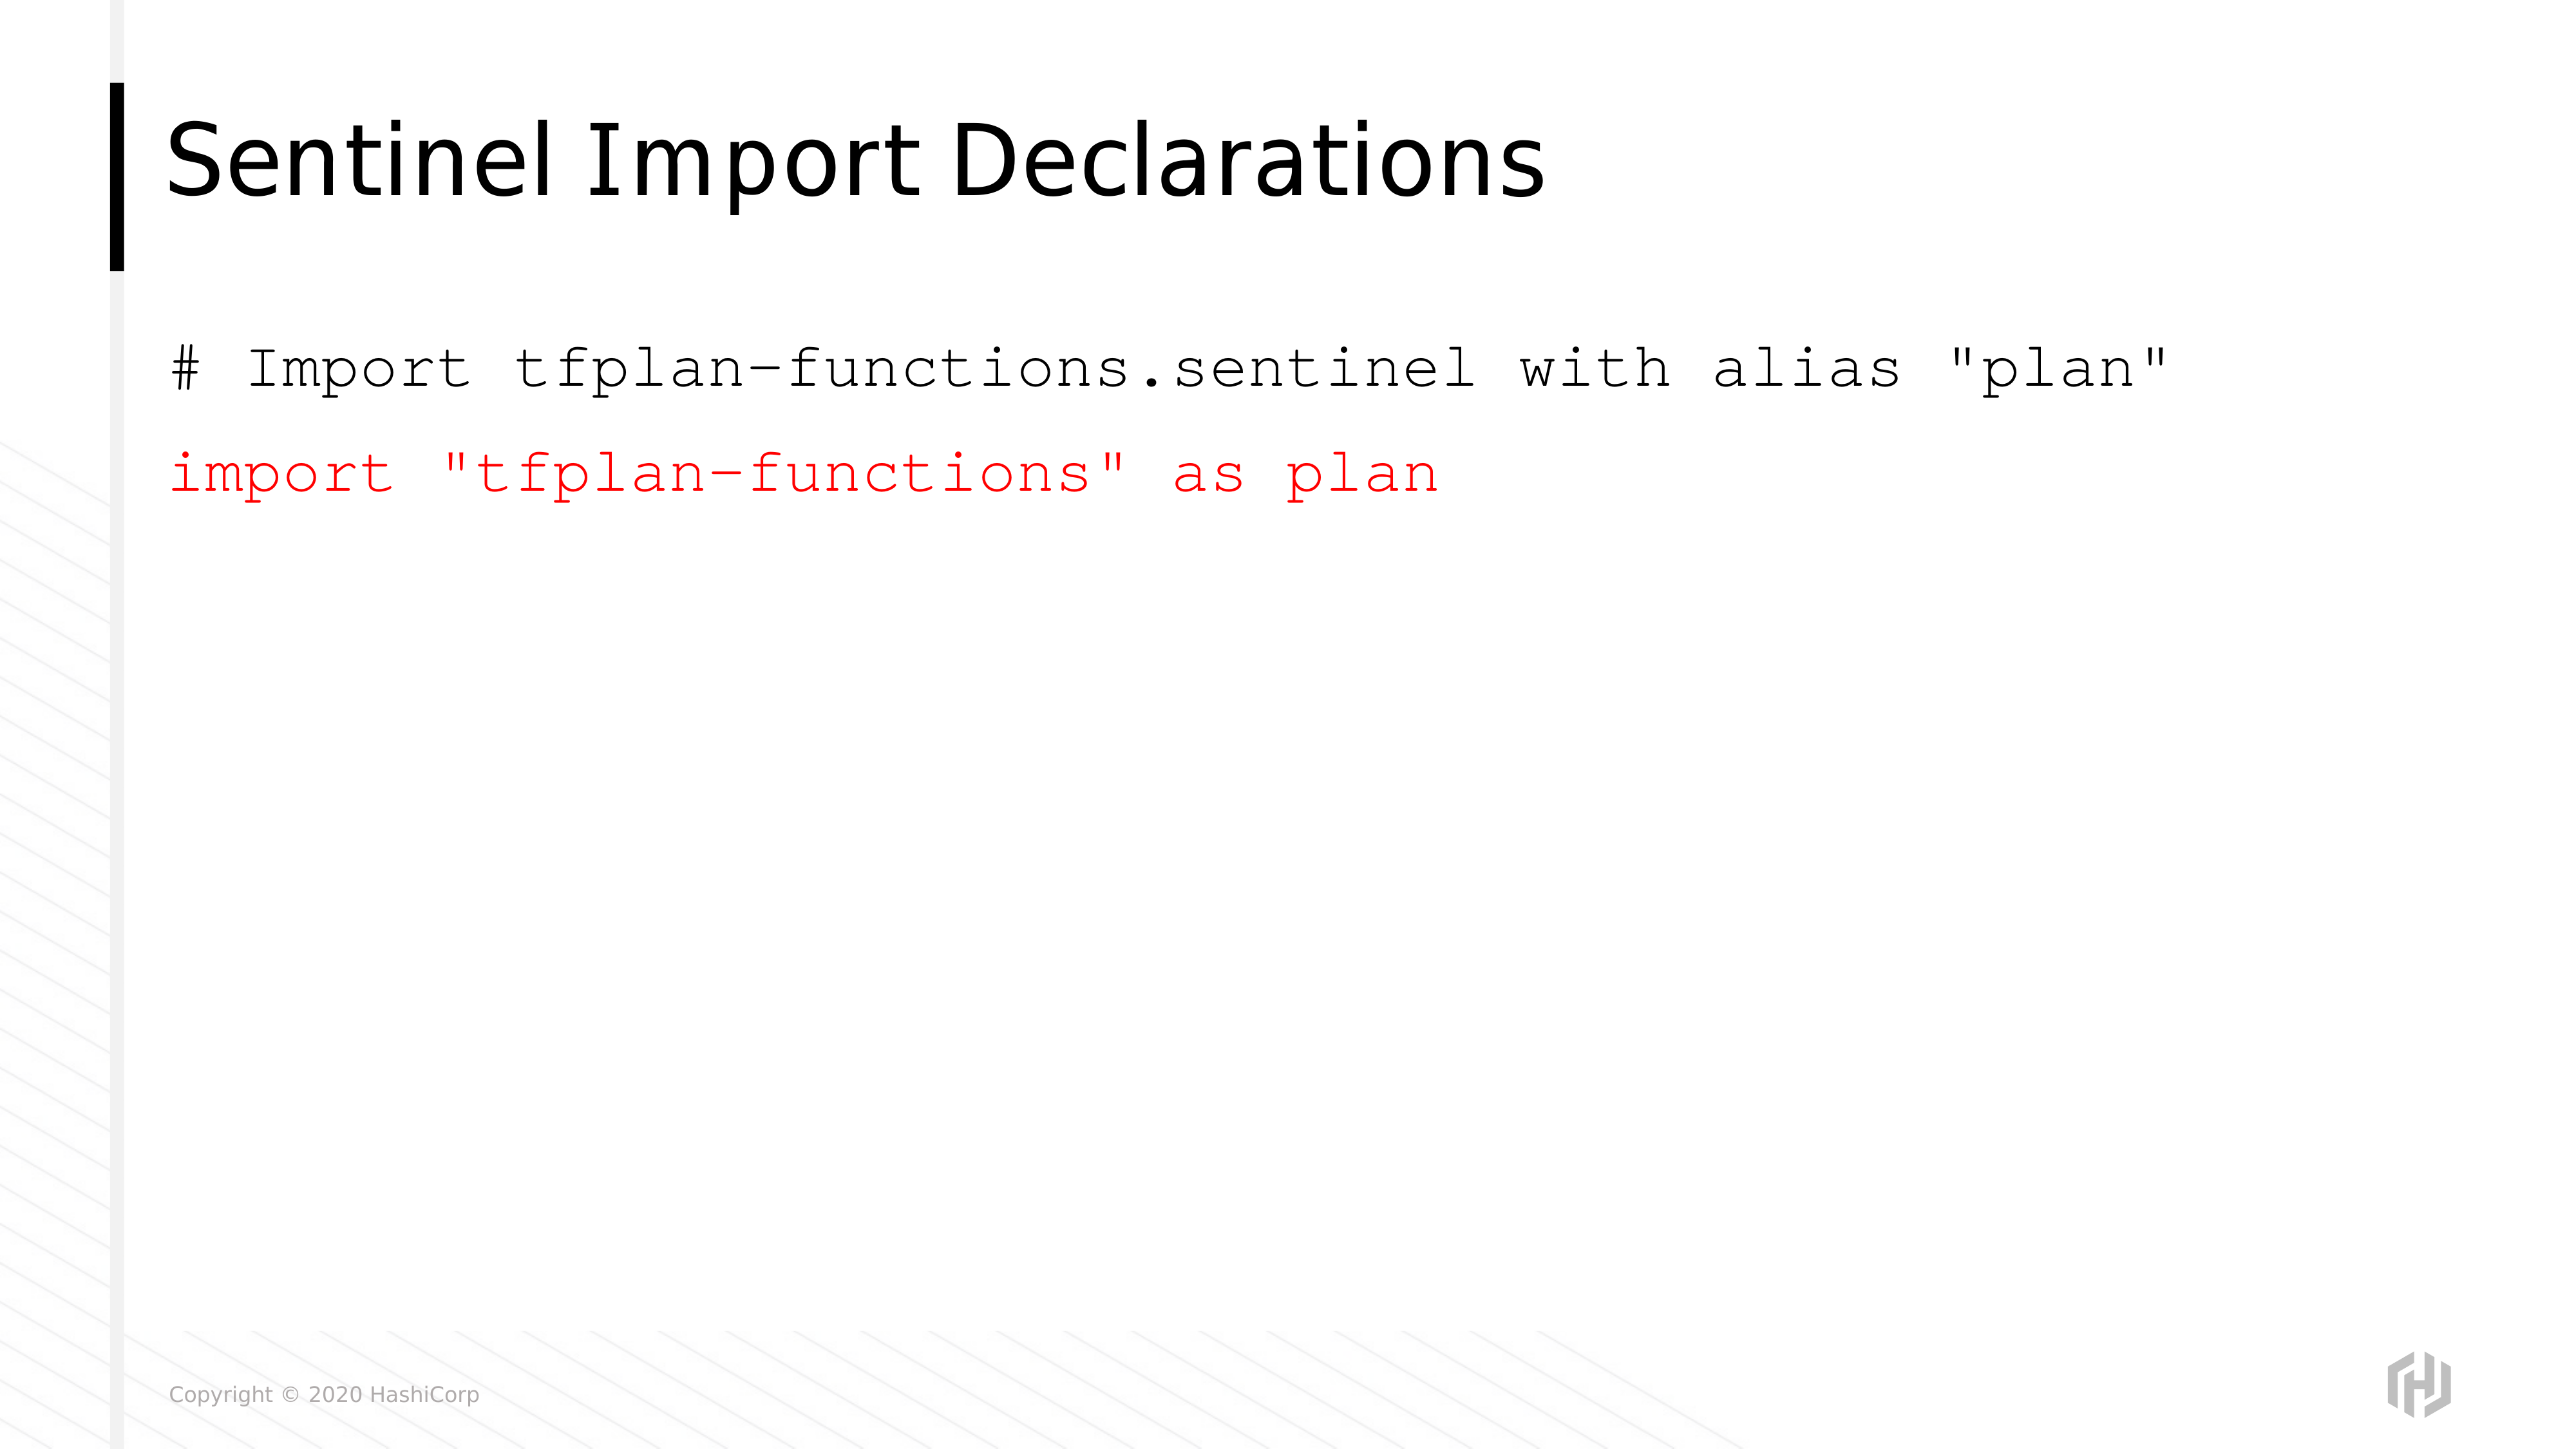

# Sentinel Import Declarations
# Import tfplan-functions.sentinel with alias "plan"
import "tfplan-functions" as plan